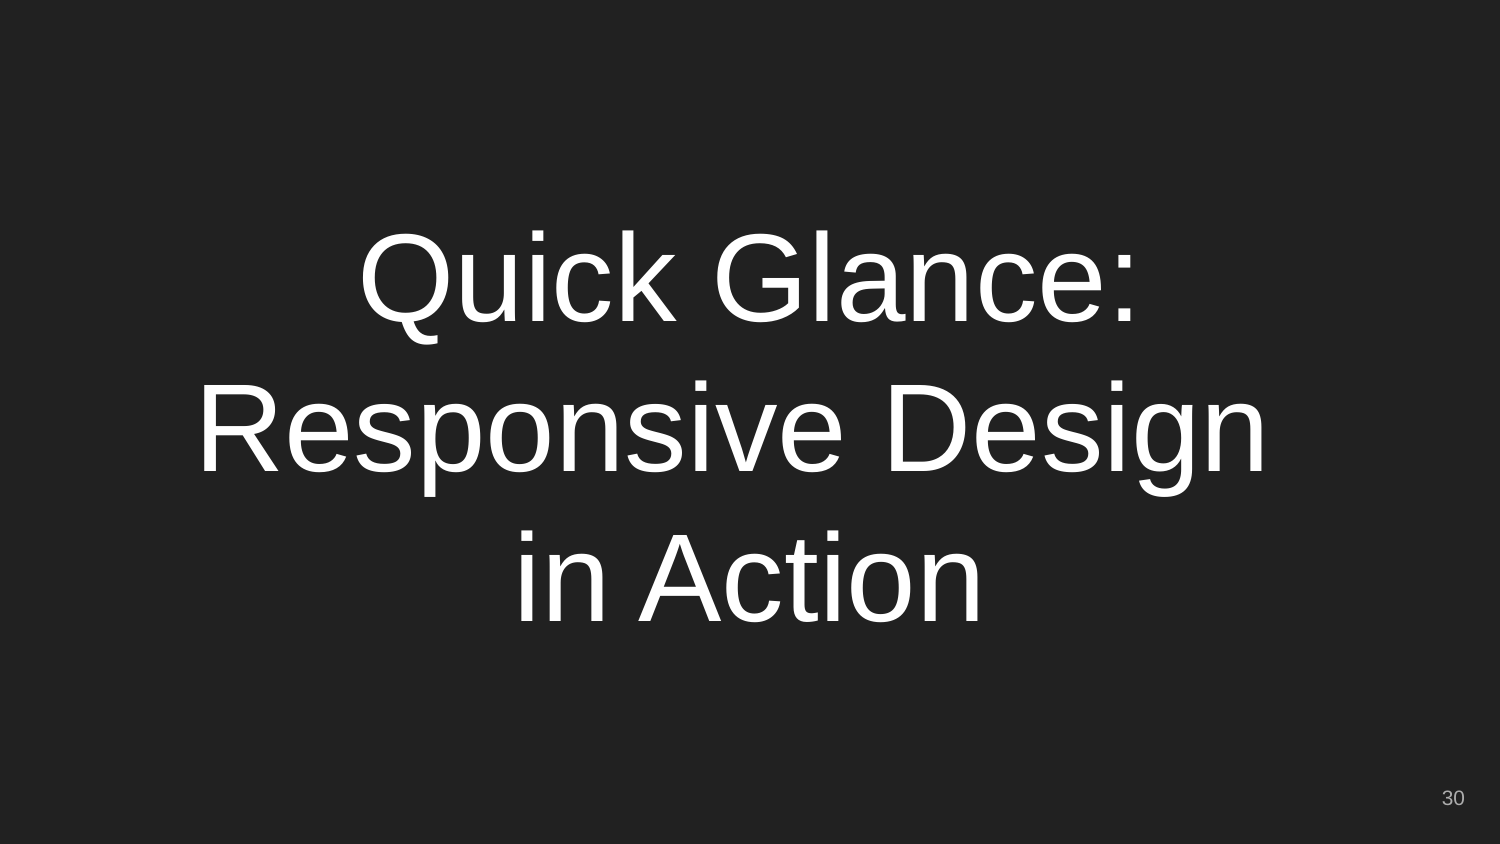

# Quick Glance:
Responsive Design
in Action
30